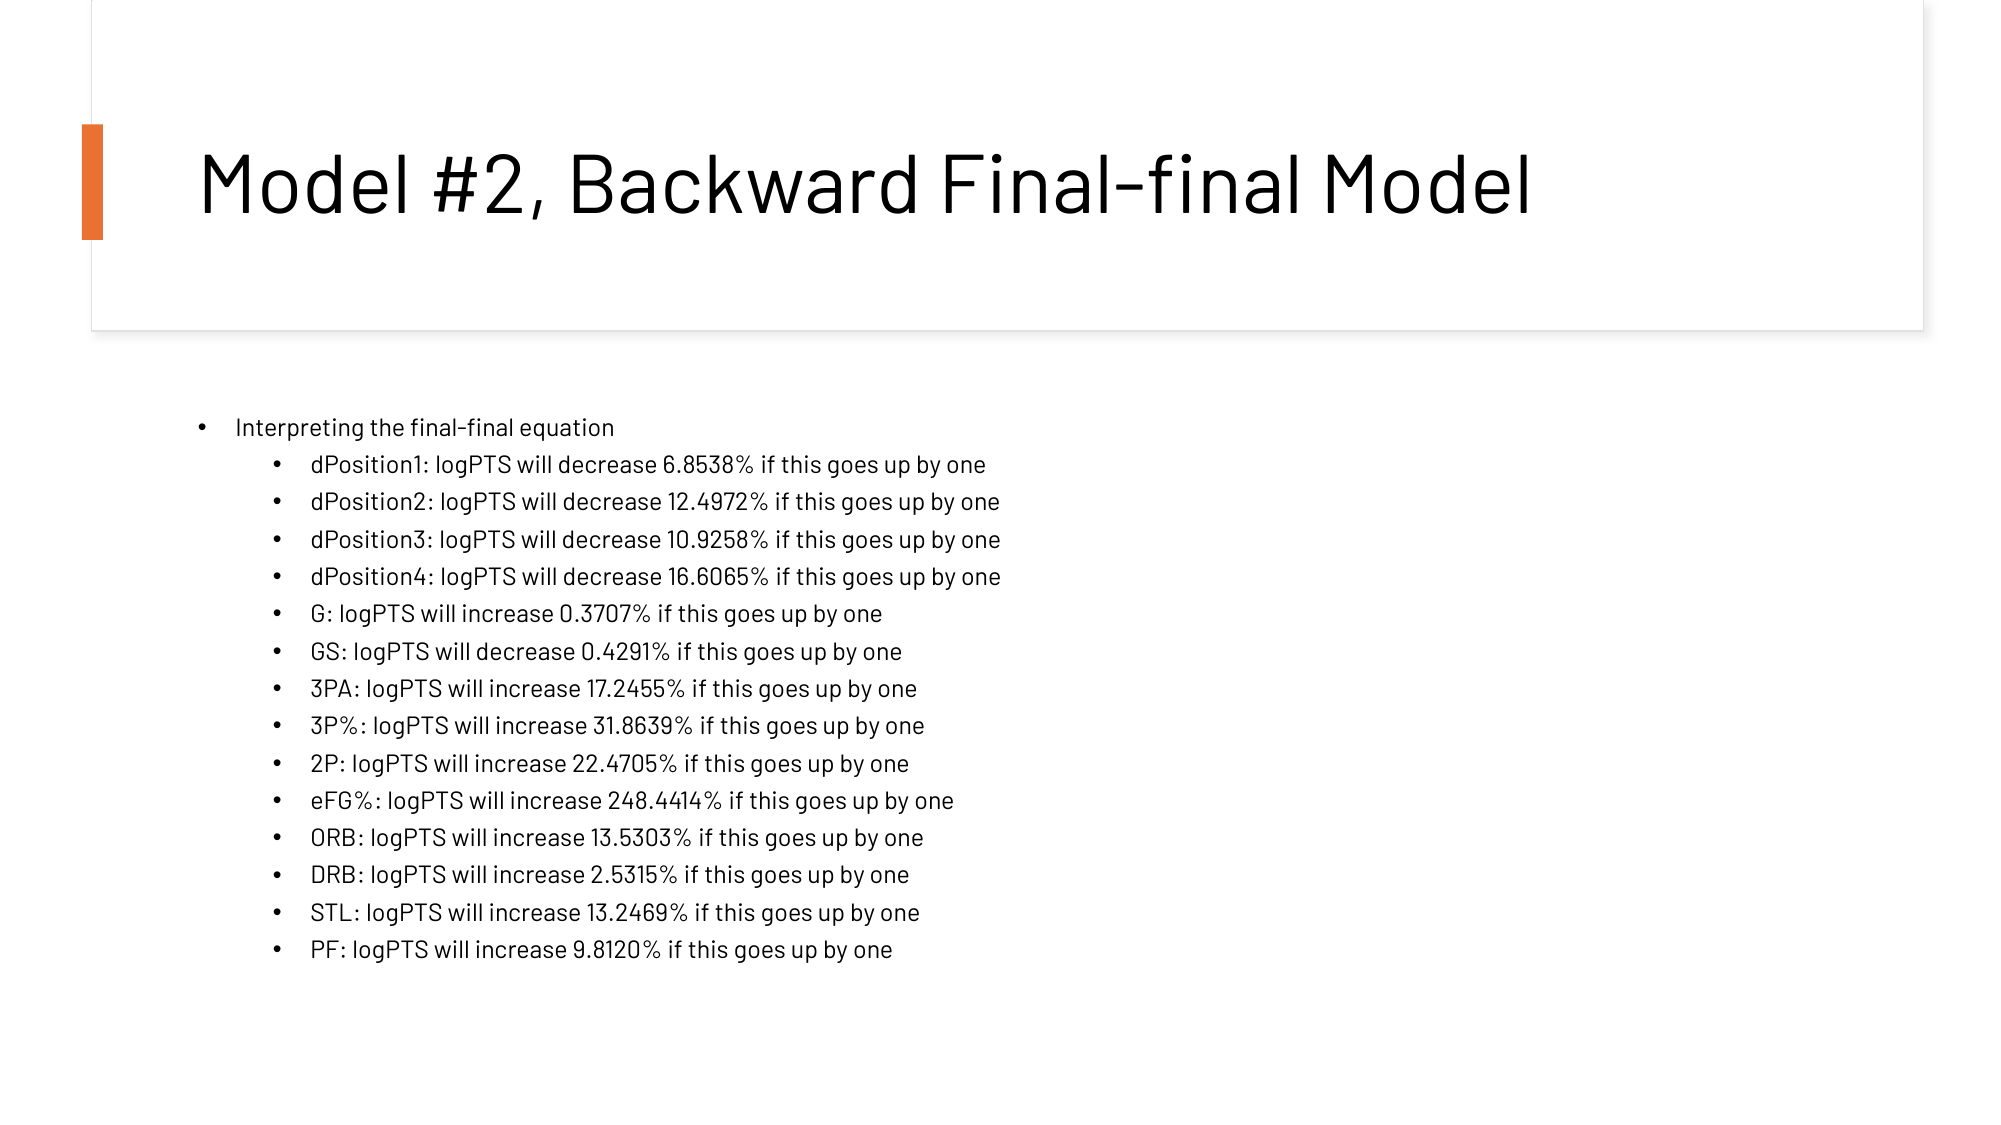

# Model #2, Backward Final-final Model

Interpreting the final-final equation
dPosition1: logPTS will decrease 6.8538% if this goes up by one
dPosition2: logPTS will decrease 12.4972% if this goes up by one
dPosition3: logPTS will decrease 10.9258% if this goes up by one
dPosition4: logPTS will decrease 16.6065% if this goes up by one
G: logPTS will increase 0.3707% if this goes up by one
GS: logPTS will decrease 0.4291% if this goes up by one
3PA: logPTS will increase 17.2455% if this goes up by one
3P%: logPTS will increase 31.8639% if this goes up by one
2P: logPTS will increase 22.4705% if this goes up by one
eFG%: logPTS will increase 248.4414% if this goes up by one
ORB: logPTS will increase 13.5303% if this goes up by one
DRB: logPTS will increase 2.5315% if this goes up by one
STL: logPTS will increase 13.2469% if this goes up by one
PF: logPTS will increase 9.8120% if this goes up by one